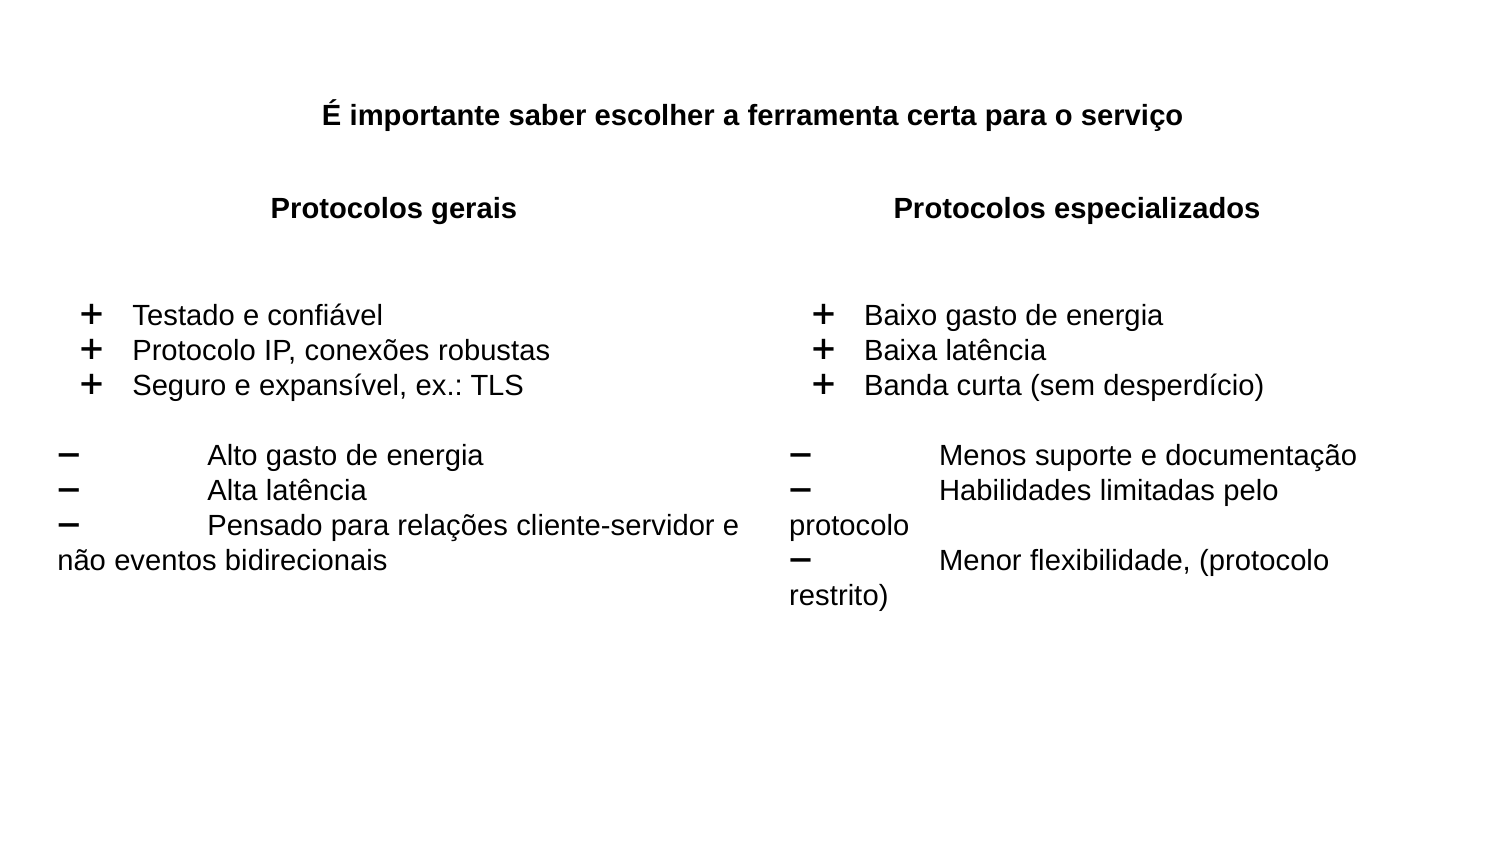

É importante saber escolher a ferramenta certa para o serviço
Protocolos gerais
Protocolos especializados
Testado e confiável
Protocolo IP, conexões robustas
Seguro e expansível, ex.: TLS

➖	Alto gasto de energia
➖	Alta latência
➖	Pensado para relações cliente-servidor e não eventos bidirecionais

Baixo gasto de energia
Baixa latência
Banda curta (sem desperdício)

➖	Menos suporte e documentação
➖	Habilidades limitadas pelo protocolo
➖	Menor flexibilidade, (protocolo restrito)